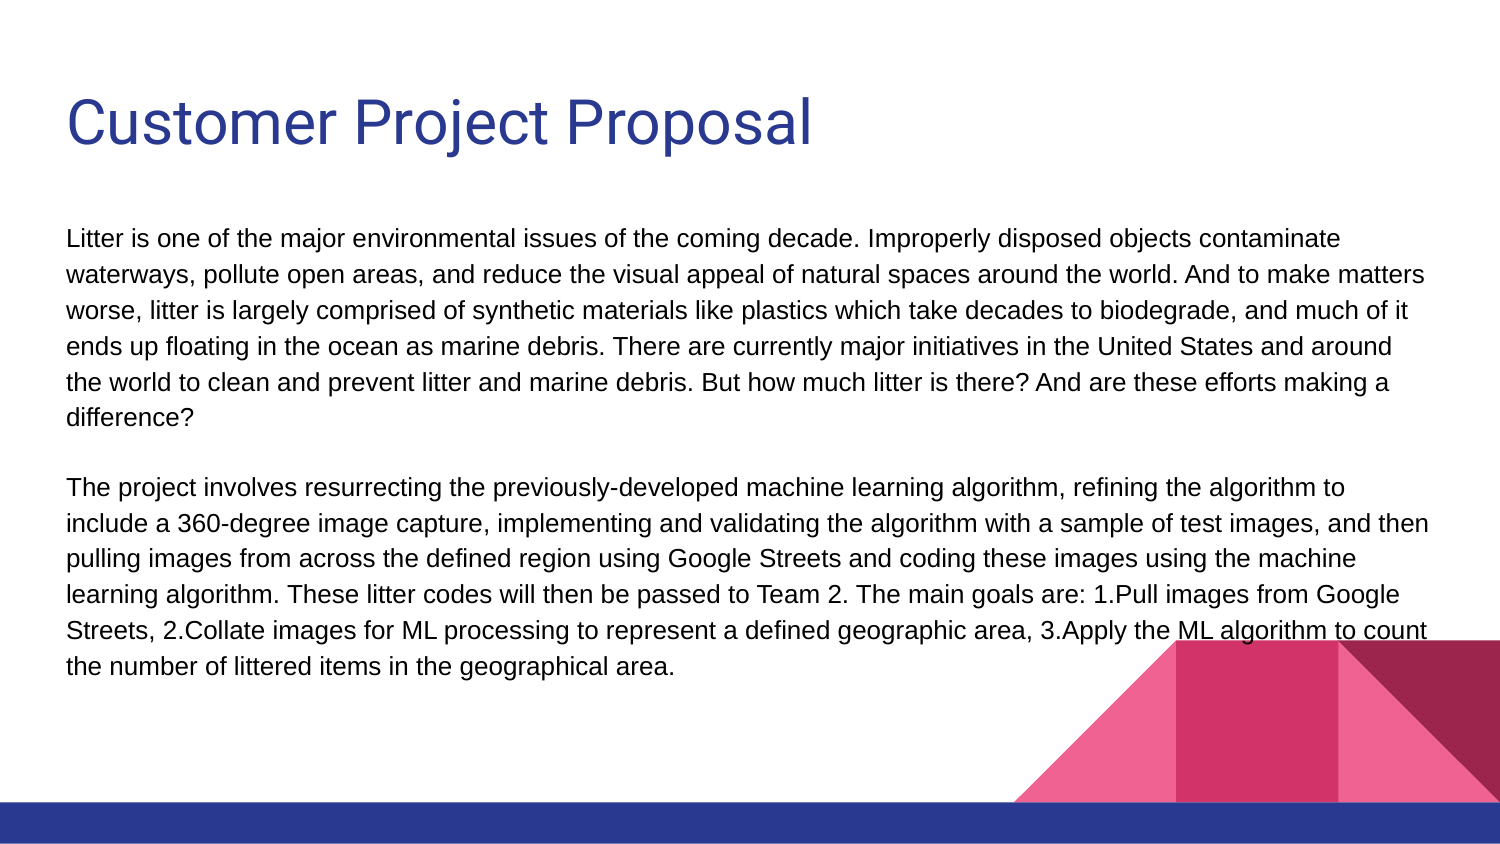

# Customer Project Proposal
Litter is one of the major environmental issues of the coming decade. Improperly disposed objects contaminate waterways, pollute open areas, and reduce the visual appeal of natural spaces around the world. And to make matters worse, litter is largely comprised of synthetic materials like plastics which take decades to biodegrade, and much of it ends up floating in the ocean as marine debris. There are currently major initiatives in the United States and around the world to clean and prevent litter and marine debris. But how much litter is there? And are these efforts making a difference?
The project involves resurrecting the previously-developed machine learning algorithm, refining the algorithm to include a 360-degree image capture, implementing and validating the algorithm with a sample of test images, and then pulling images from across the defined region using Google Streets and coding these images using the machine learning algorithm. These litter codes will then be passed to Team 2. The main goals are: 1.Pull images from Google Streets, 2.Collate images for ML processing to represent a defined geographic area, 3.Apply the ML algorithm to count the number of littered items in the geographical area.